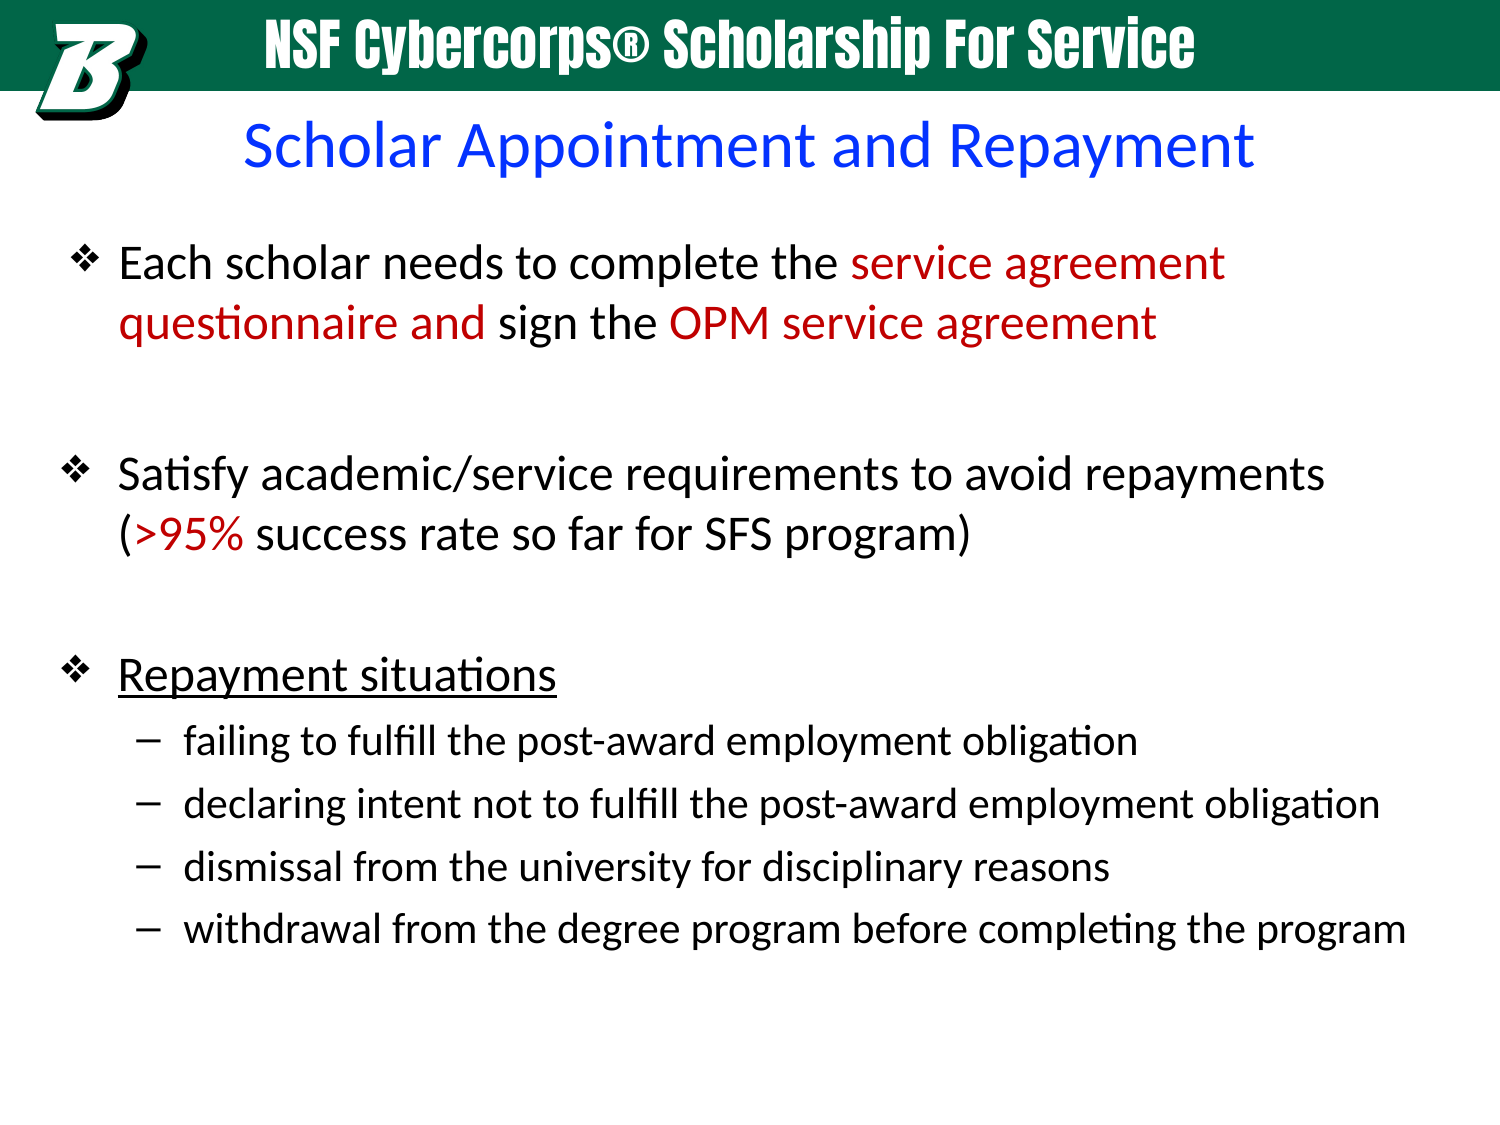

# Scholar Appointment and Repayment
Each scholar needs to complete the service agreement questionnaire and sign the OPM service agreement

Satisfy academic/service requirements to avoid repayments (>95% success rate so far for SFS program)

Repayment situations
failing to fulfill the post-award employment obligation
declaring intent not to fulfill the post-award employment obligation
dismissal from the university for disciplinary reasons
withdrawal from the degree program before completing the program